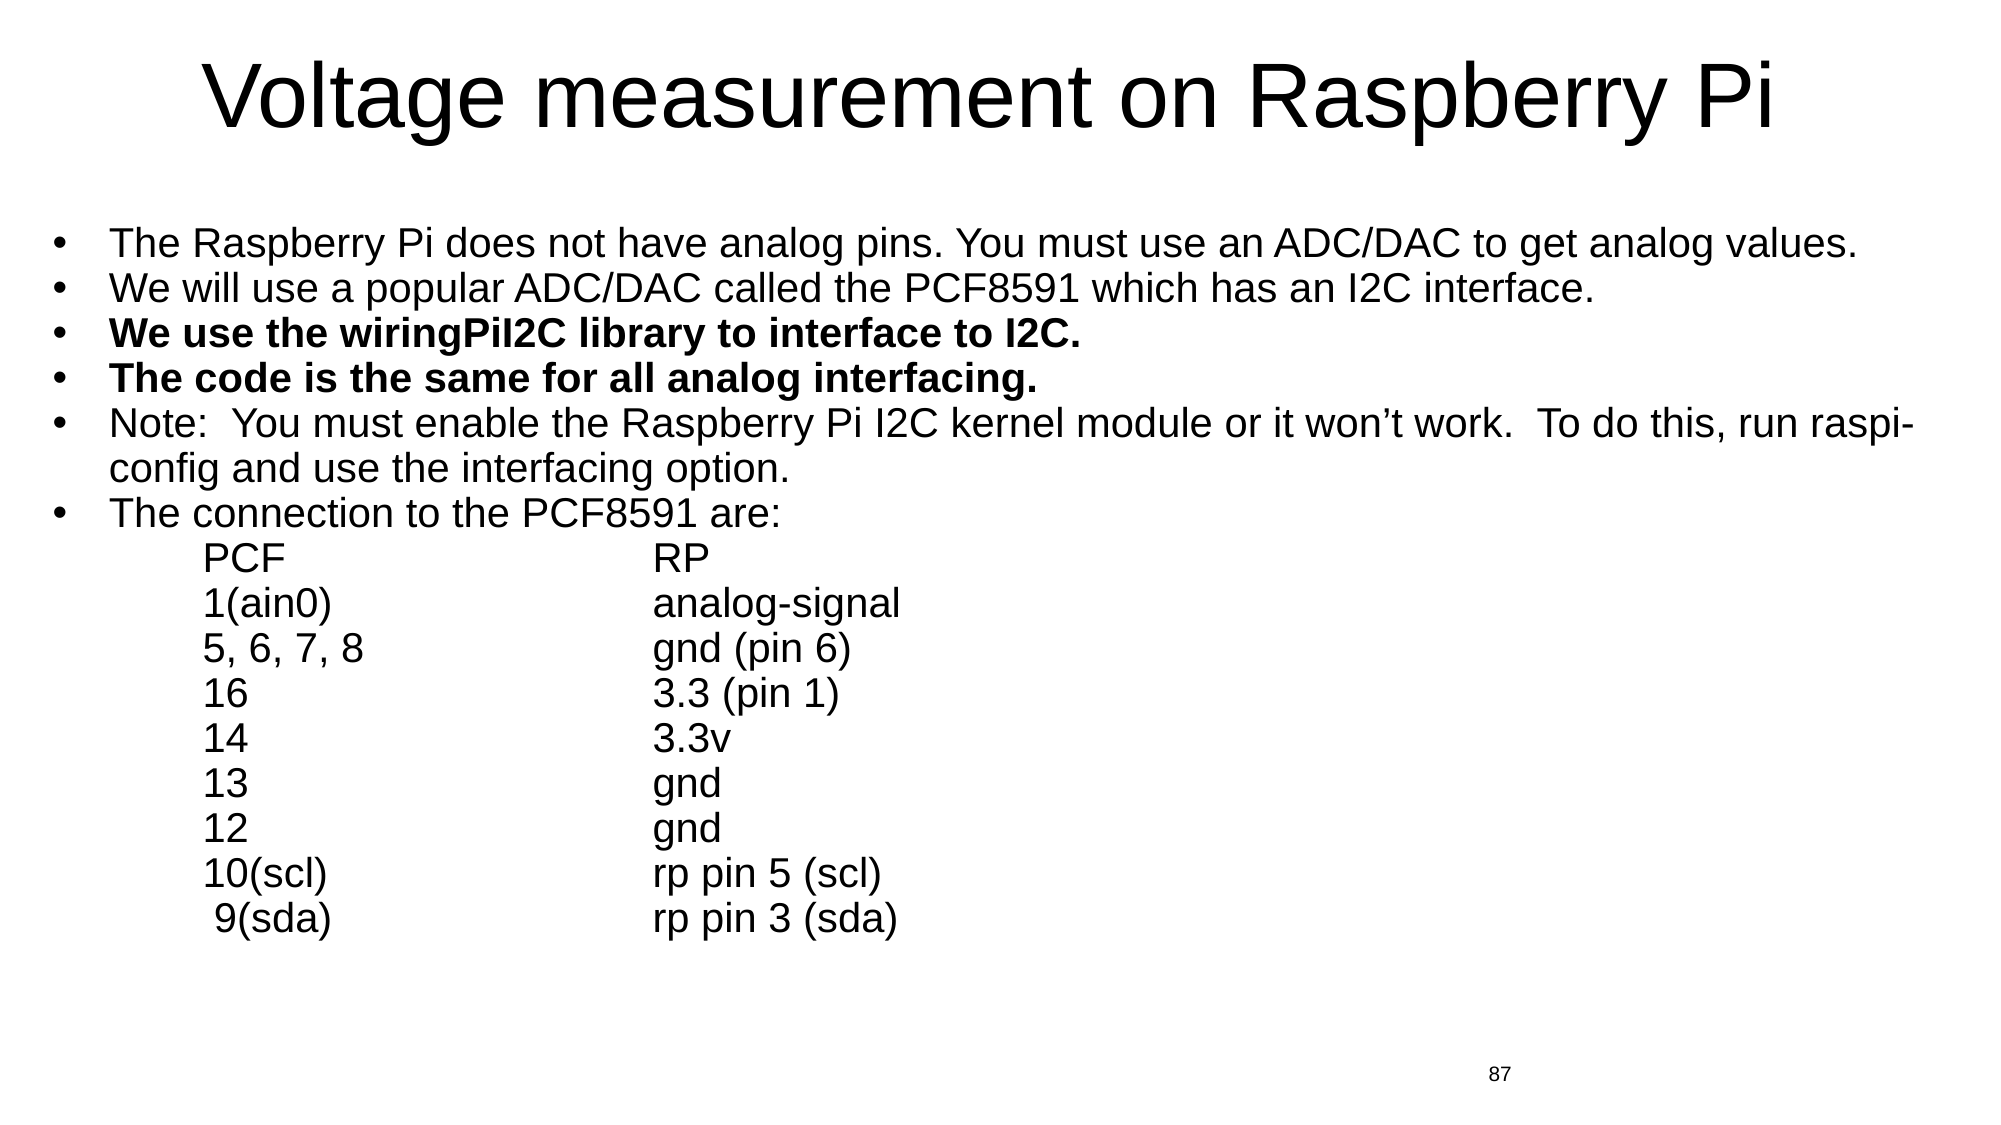

# Voltage measurement on Raspberry Pi
The Raspberry Pi does not have analog pins. You must use an ADC/DAC to get analog values.
We will use a popular ADC/DAC called the PCF8591 which has an I2C interface.
We use the wiringPiI2C library to interface to I2C.
The code is the same for all analog interfacing.
Note:  You must enable the Raspberry Pi I2C kernel module or it won’t work.  To do this, run raspi-config and use the interfacing option.
The connection to the PCF8591 are:
PCF			RP
1(ain0)     		analog-signal
5, 6, 7, 8  		gnd (pin 6)
16          		3.3 (pin 1)
14          		3.3v
13          		gnd
12          		gnd
10(scl)     		rp pin 5 (scl)
 9(sda)      		rp pin 3 (sda)

87